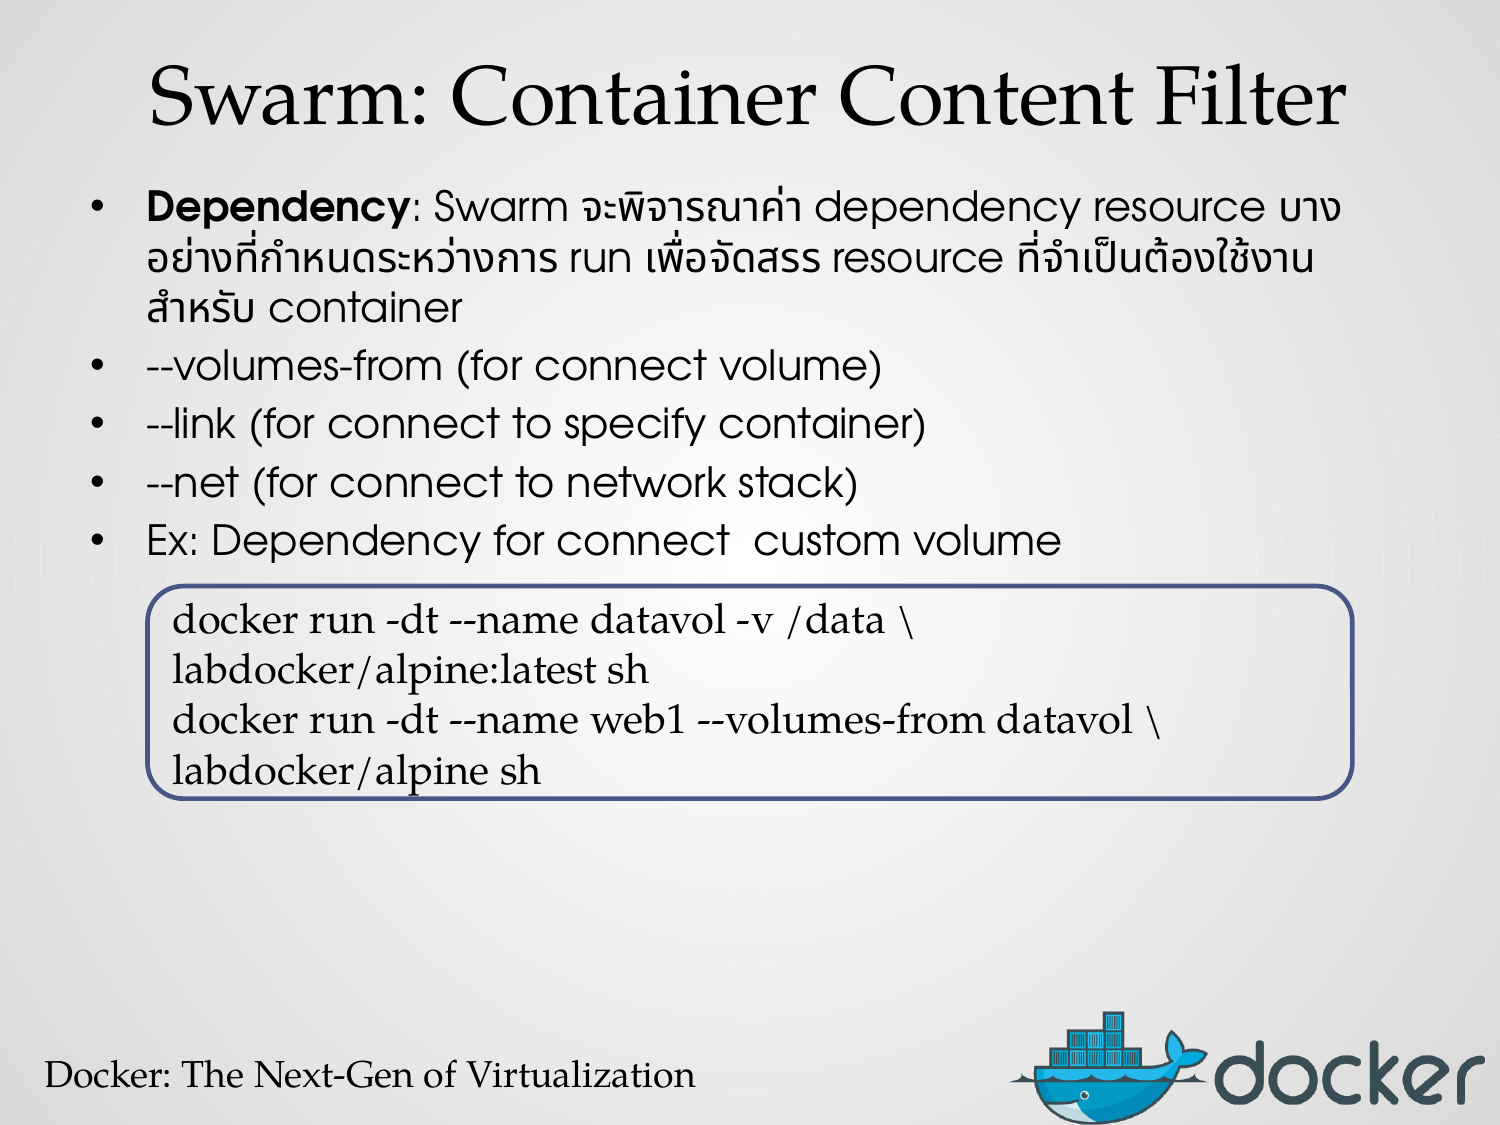

# Swarm: Container Content Filter
Dependency: Swarm จะพิจารณาค่า dependency resource บางอย่างที่กำหนดระหว่างการ run เพื่อจัดสรร resource ที่จำเป็นต้องใช้งานสำหรับ container
--volumes-from (for connect volume)
--link (for connect to specify container)
--net (for connect to network stack)
Ex: Dependency for connect  custom volume

docker run -dt --name datavol -v /data \
labdocker/alpine:latest sh
docker run -dt --name web1 --volumes-from datavol \ labdocker/alpine sh
Docker: The Next-Gen of Virtualization